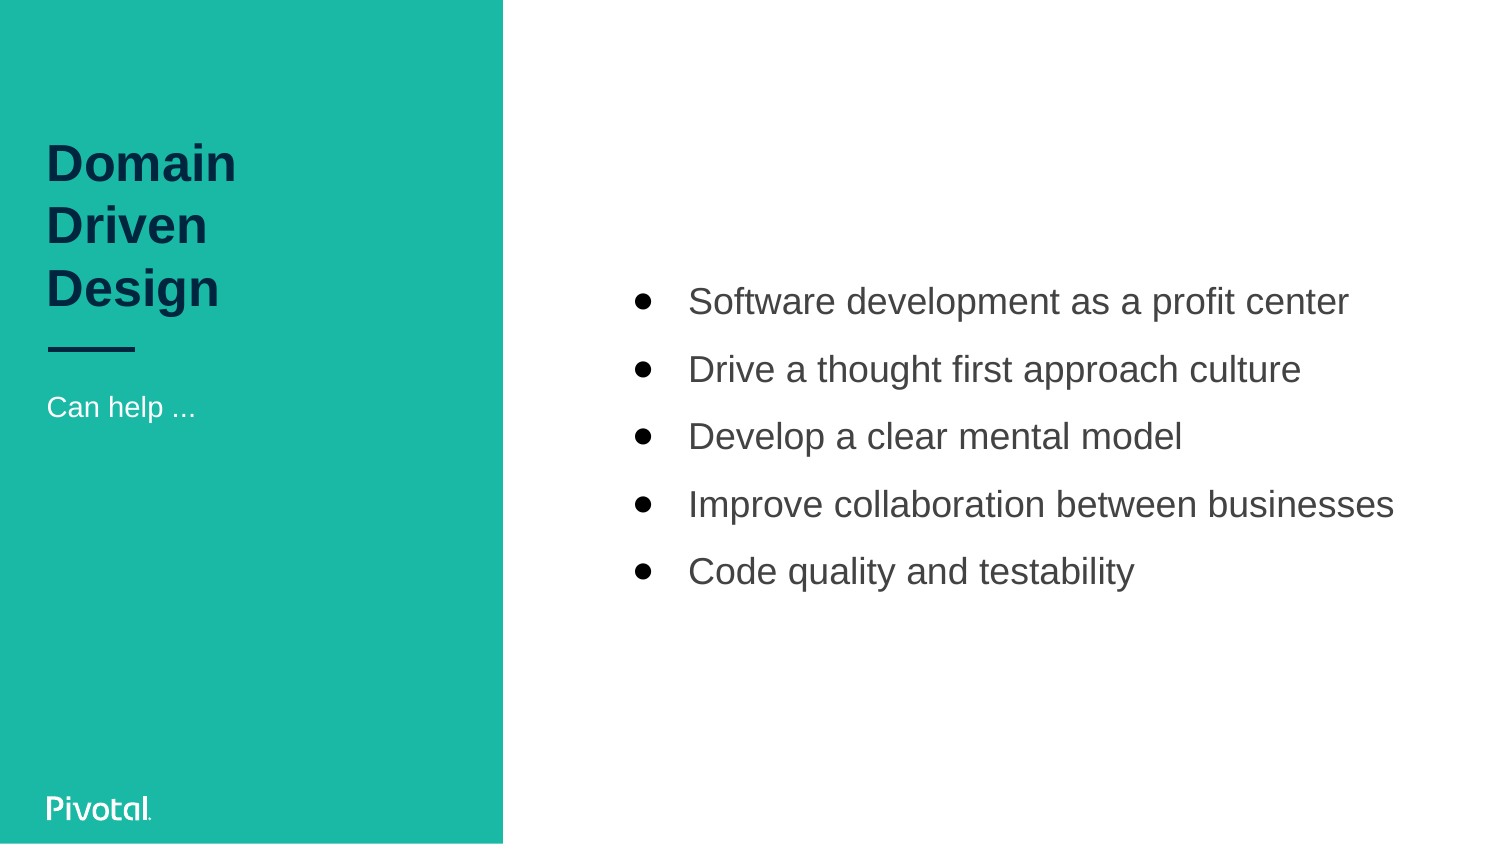

# Domain
Driven
Design
Software development as a profit center
Drive a thought first approach culture
Develop a clear mental model
Improve collaboration between businesses
Code quality and testability
Can help ...